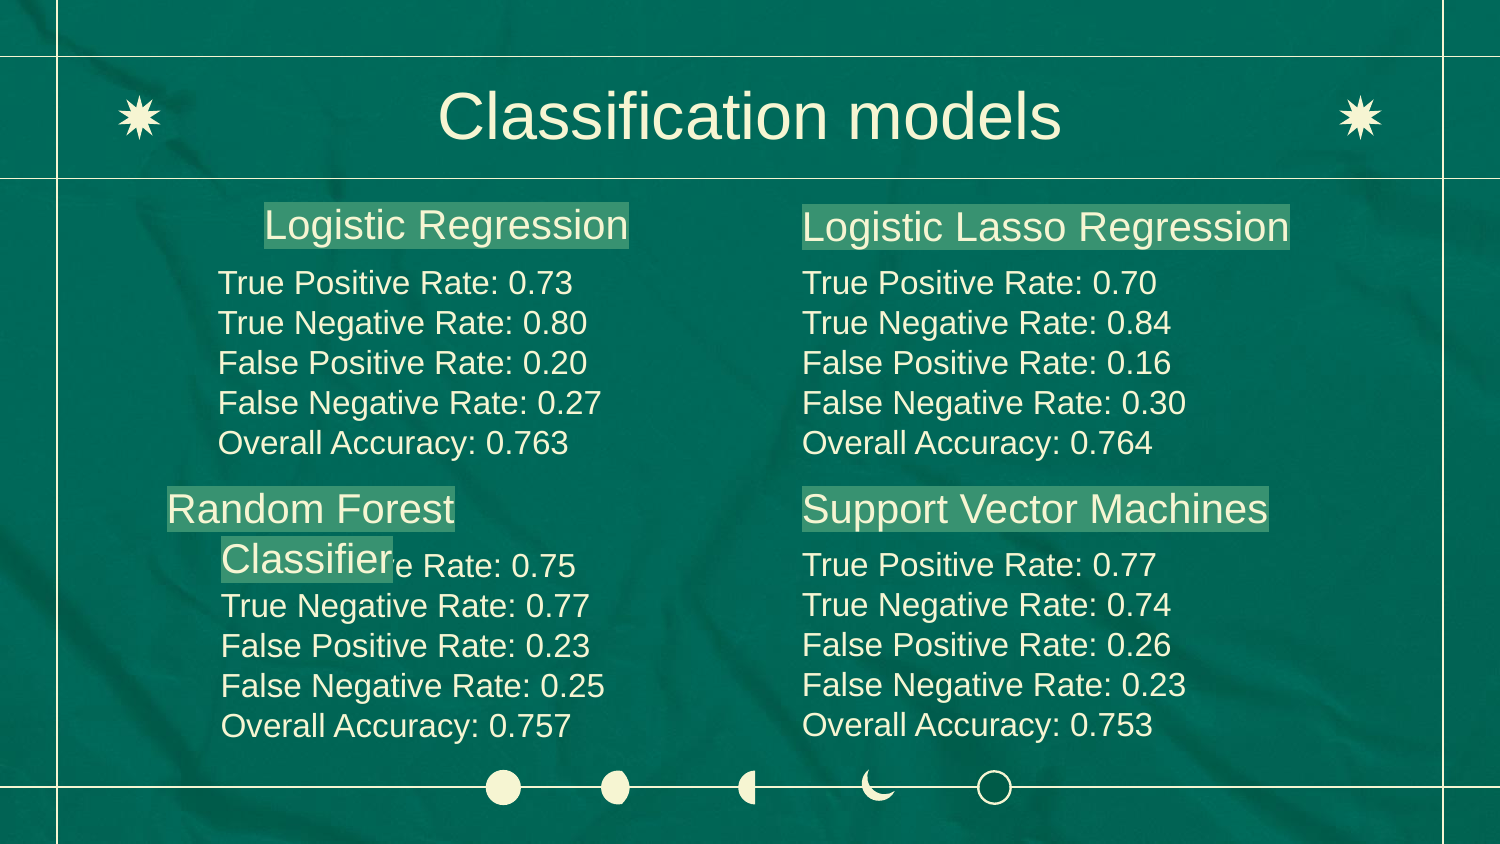

# Classification models
Logistic Regression
Logistic Lasso Regression
True Positive Rate: 0.73
True Negative Rate: 0.80
False Positive Rate: 0.20
False Negative Rate: 0.27
Overall Accuracy: 0.763
True Positive Rate: 0.70
True Negative Rate: 0.84
False Positive Rate: 0.16
False Negative Rate: 0.30
Overall Accuracy: 0.764
Random Forest Classifier
Support Vector Machines
True Positive Rate: 0.77​
True Negative Rate: 0.74​
False Positive Rate: 0.26​
False Negative Rate: 0.23​
Overall Accuracy: 0.753
True Positive Rate: 0.75​
True Negative Rate: 0.77​
False Positive Rate: 0.23​
False Negative Rate: 0.25​
Overall Accuracy: 0.757